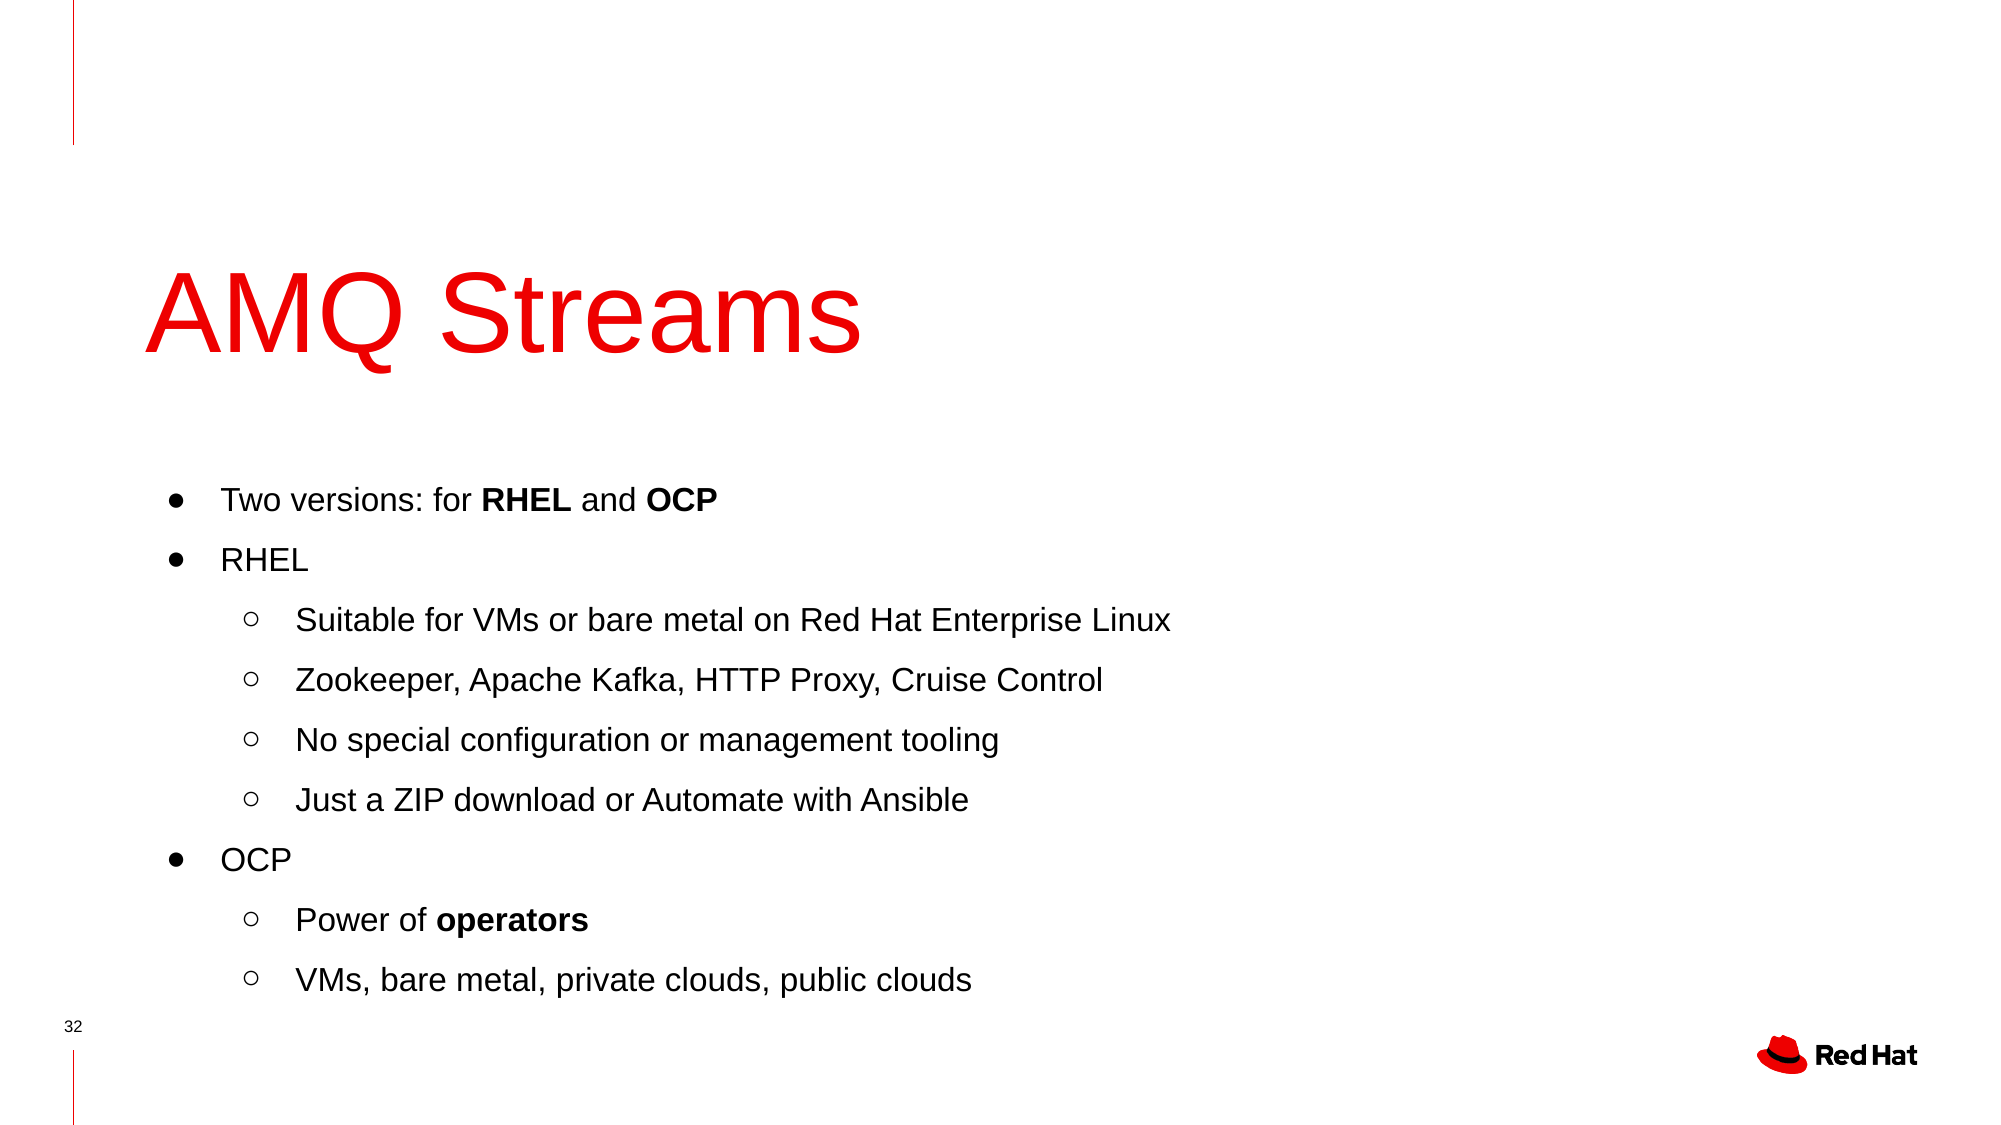

# AMQ Streams
Two versions: for RHEL and OCP
RHEL
Suitable for VMs or bare metal on Red Hat Enterprise Linux
Zookeeper, Apache Kafka, HTTP Proxy, Cruise Control
No special configuration or management tooling
Just a ZIP download or Automate with Ansible
OCP
Power of operators
VMs, bare metal, private clouds, public clouds
32